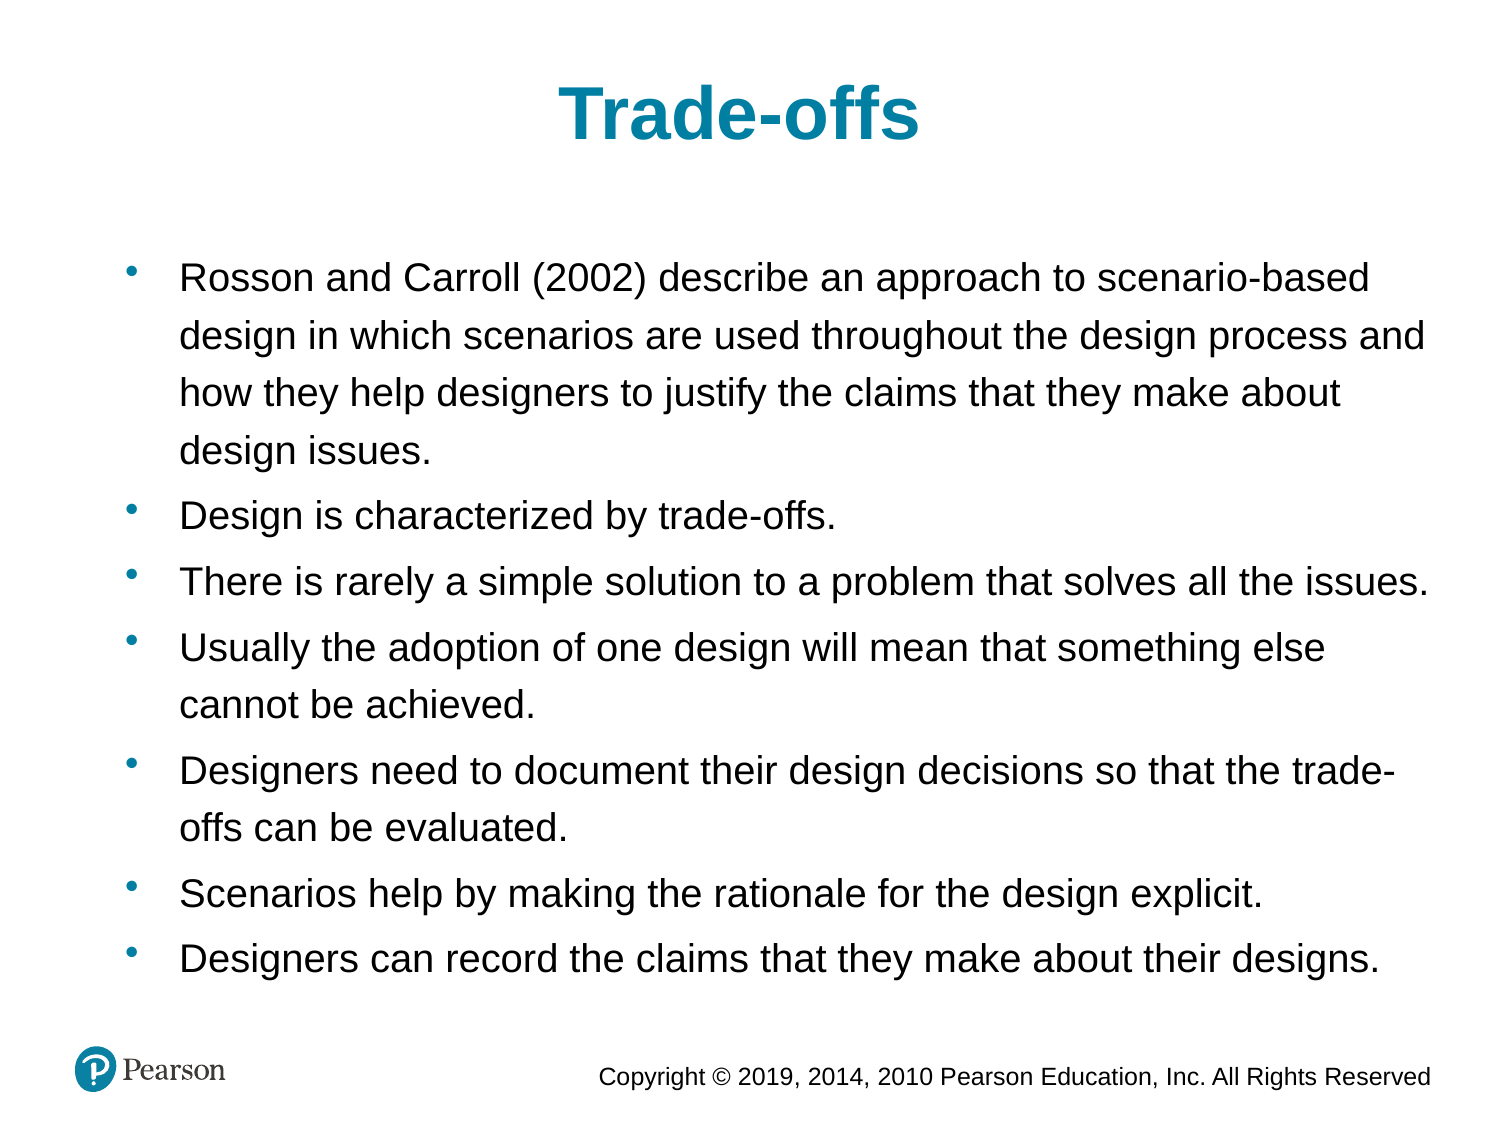

Trade-offs
Rosson and Carroll (2002) describe an approach to scenario-based design in which scenarios are used throughout the design process and how they help designers to justify the claims that they make about design issues.
Design is characterized by trade-offs.
There is rarely a simple solution to a problem that solves all the issues.
Usually the adoption of one design will mean that something else cannot be achieved.
Designers need to document their design decisions so that the trade-offs can be evaluated.
Scenarios help by making the rationale for the design explicit.
Designers can record the claims that they make about their designs.